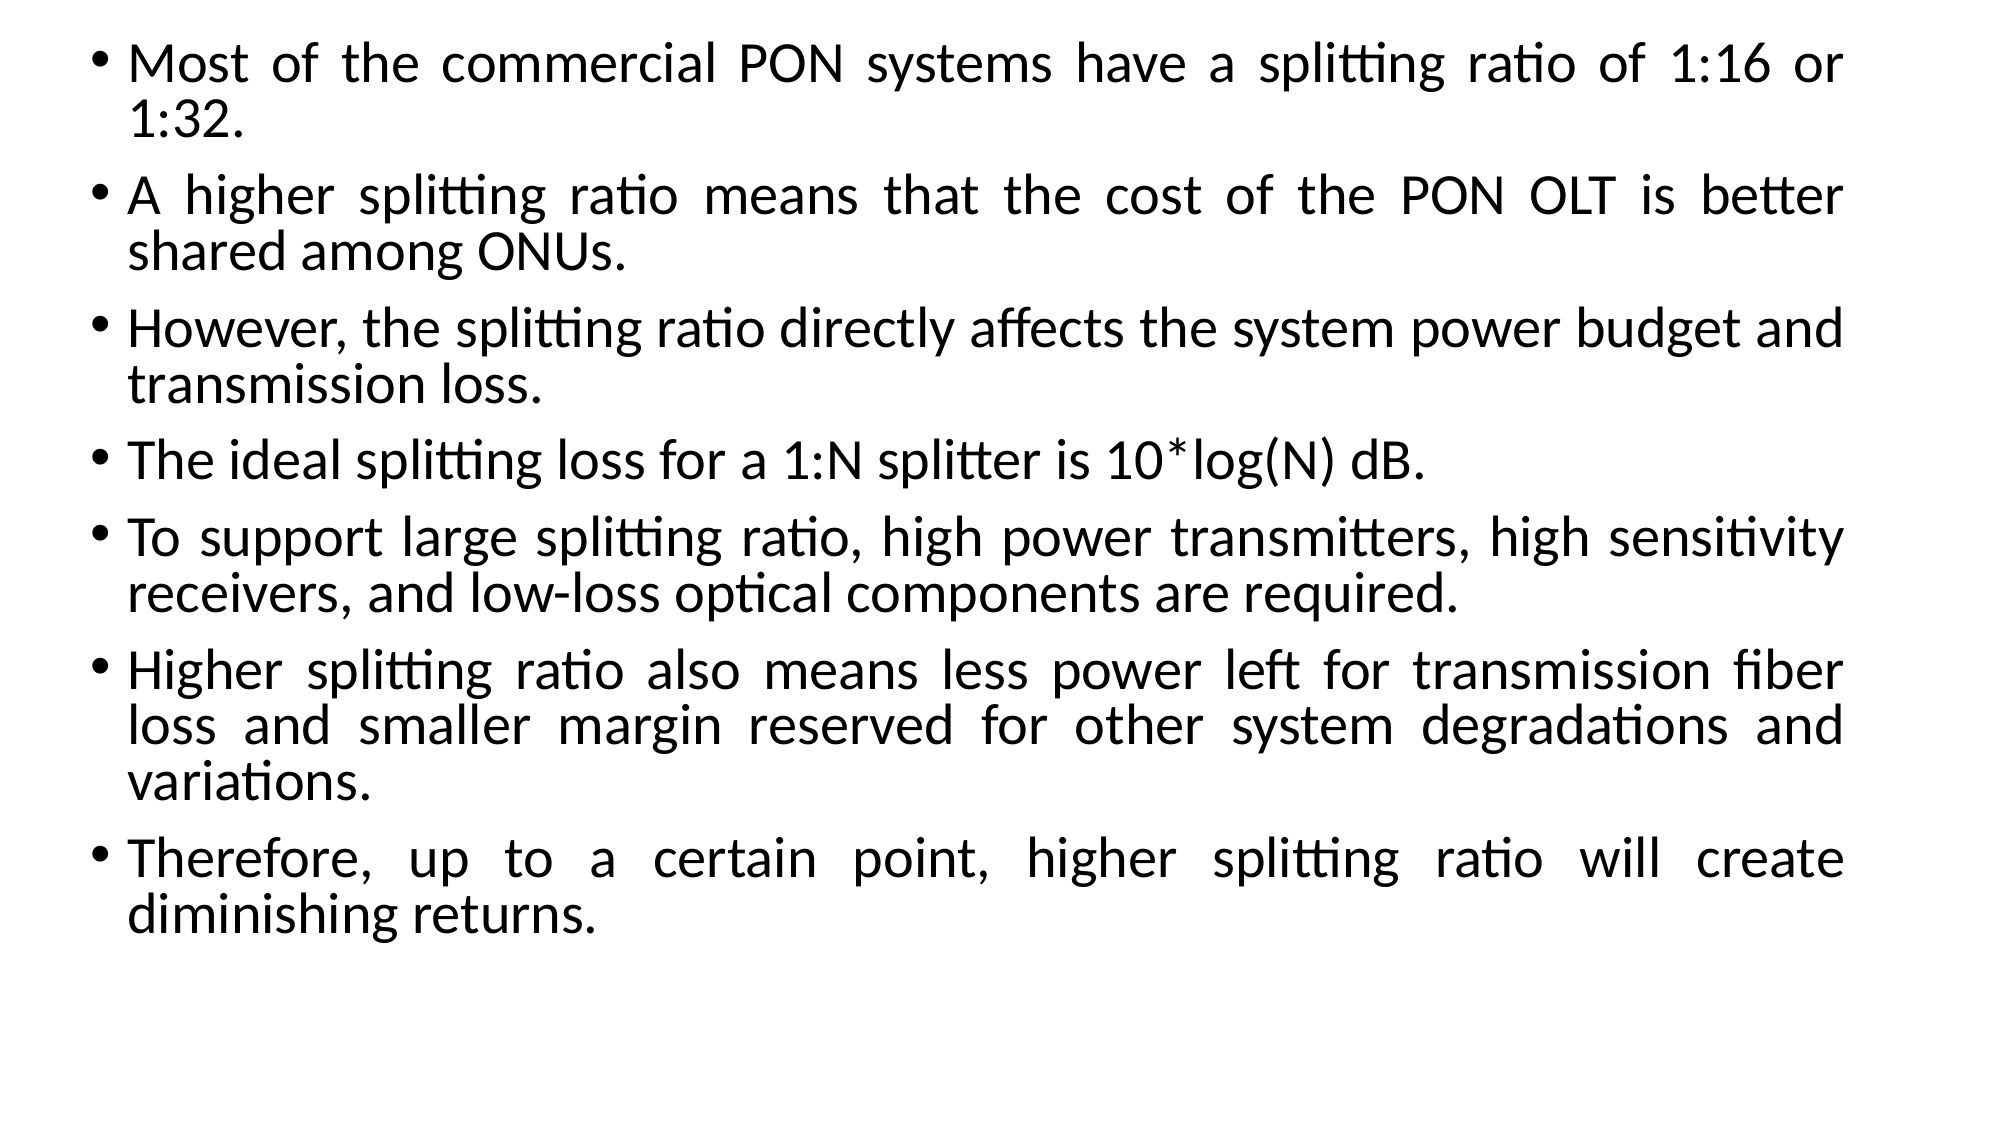

Most of the commercial PON systems have a splitting ratio of 1:16 or 1:32.
A higher splitting ratio means that the cost of the PON OLT is better shared among ONUs.
However, the splitting ratio directly affects the system power budget and transmission loss.
The ideal splitting loss for a 1:N splitter is 10*log(N) dB.
To support large splitting ratio, high power transmitters, high sensitivity receivers, and low-loss optical components are required.
Higher splitting ratio also means less power left for transmission fiber loss and smaller margin reserved for other system degradations and variations.
Therefore, up to a certain point, higher splitting ratio will create diminishing returns.